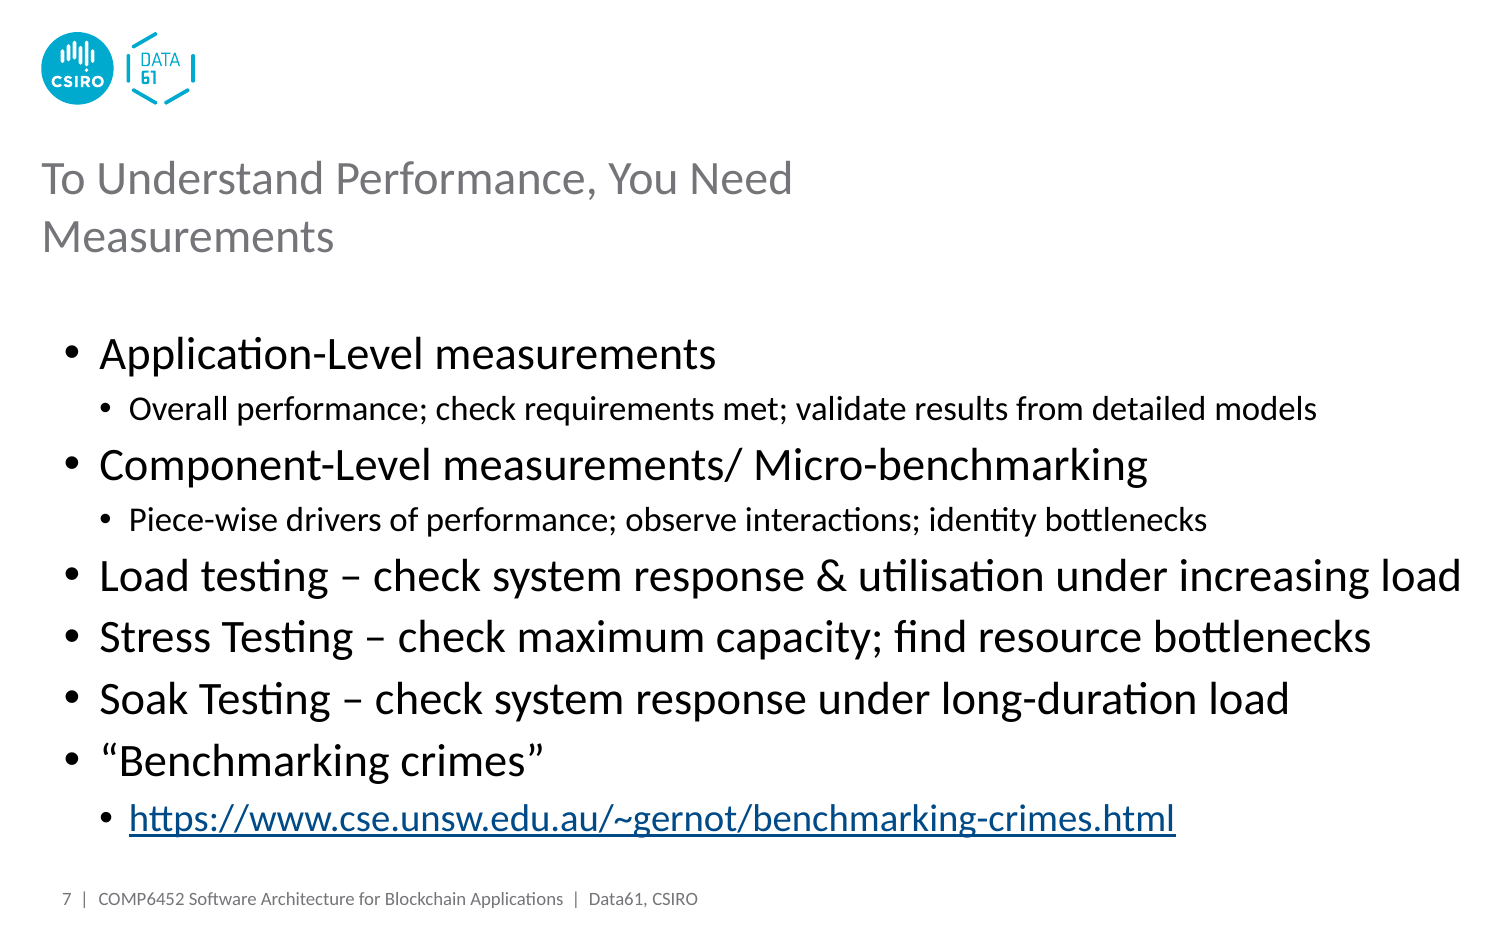

# To Understand Performance, You Need Measurements
Application-Level measurements
Overall performance; check requirements met; validate results from detailed models
Component-Level measurements/ Micro-benchmarking
Piece-wise drivers of performance; observe interactions; identity bottlenecks
Load testing – check system response & utilisation under increasing load
Stress Testing – check maximum capacity; find resource bottlenecks
Soak Testing – check system response under long-duration load
“Benchmarking crimes”
https://www.cse.unsw.edu.au/~gernot/benchmarking-crimes.html
7  |
COMP6452 Software Architecture for Blockchain Applications  |  Data61, CSIRO